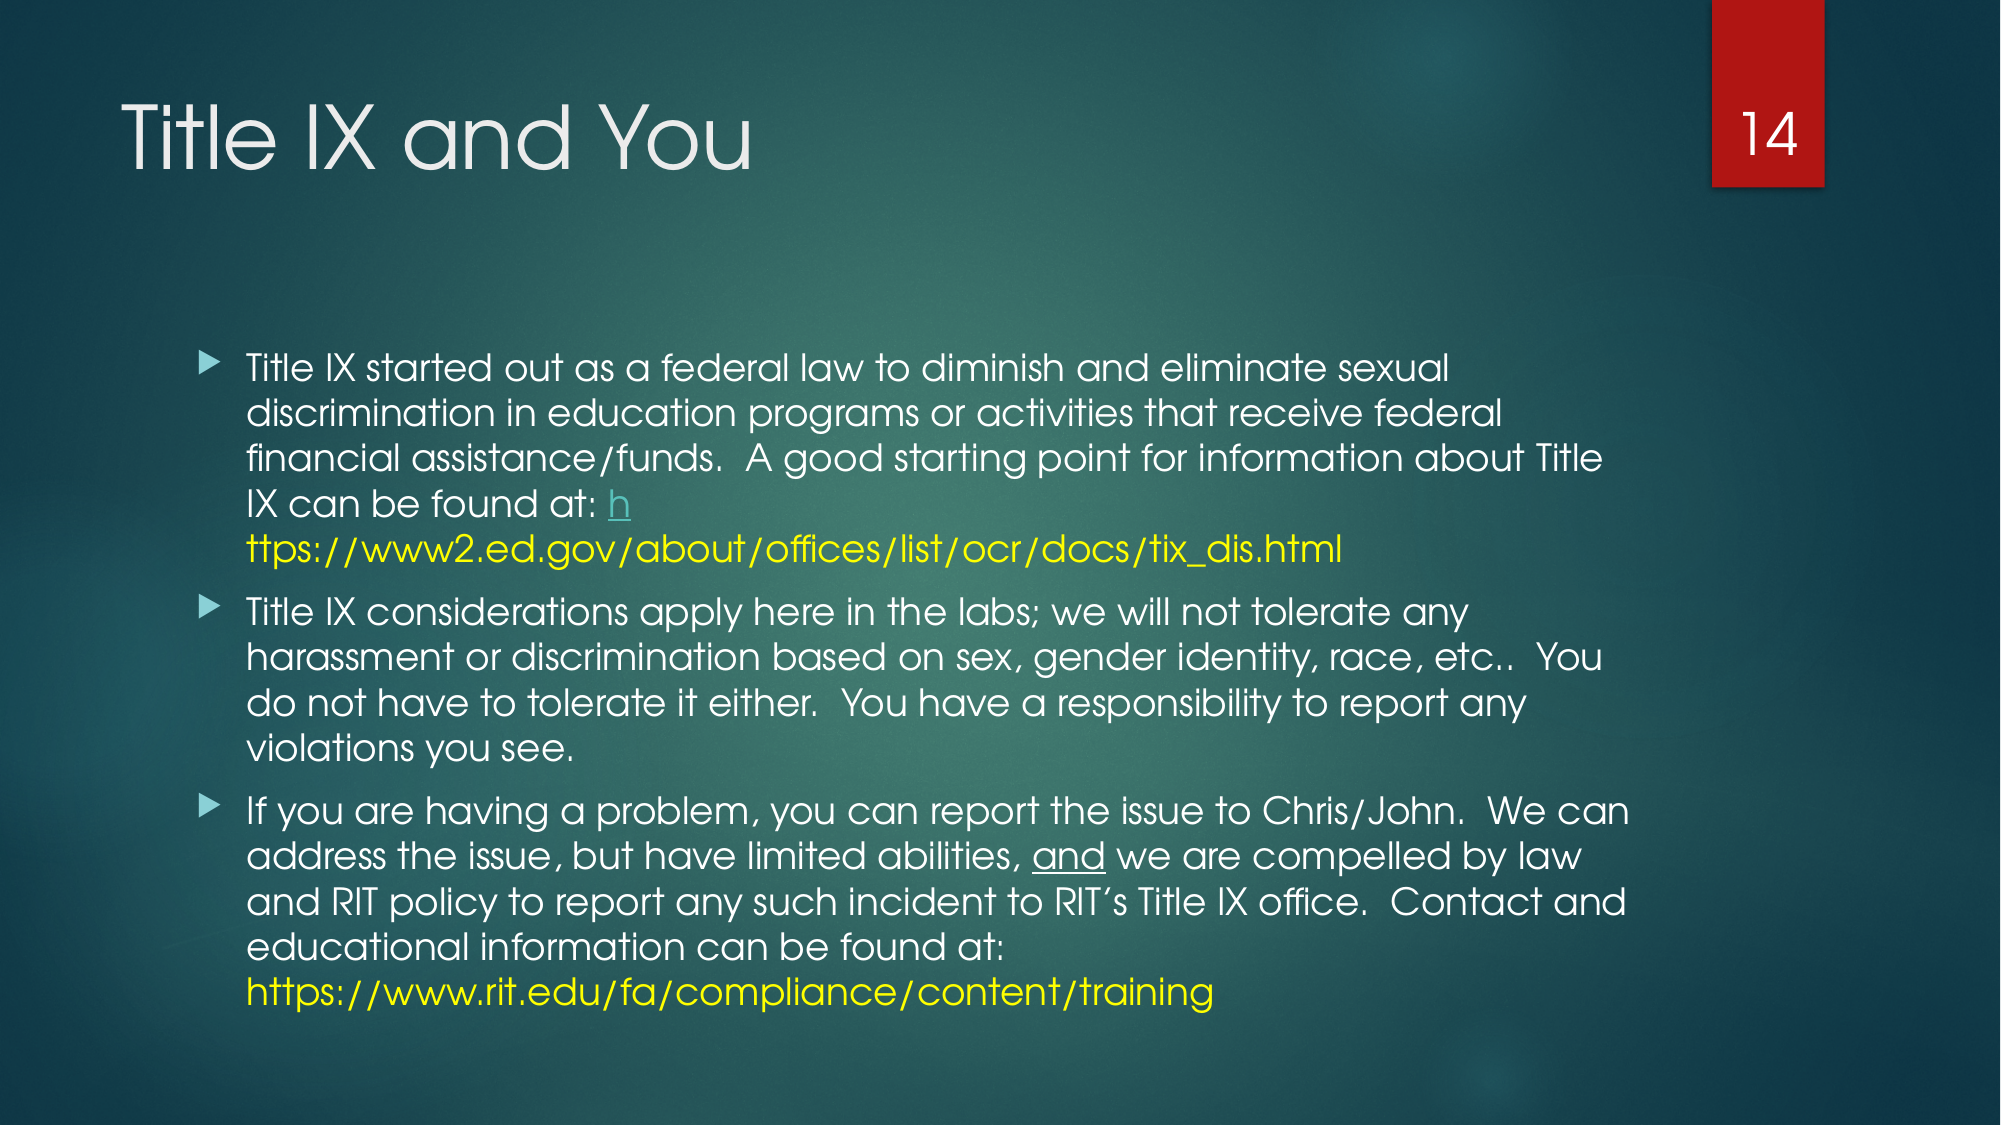

14
# Title IX and You
Title IX started out as a federal law to diminish and eliminate sexual discrimination in education programs or activities that receive federal financial assistance/funds.  A good starting point for information about Title IX can be found at: https://www2.ed.gov/about/offices/list/ocr/docs/tix_dis.html
Title IX considerations apply here in the labs; we will not tolerate any harassment or discrimination based on sex, gender identity, race, etc..  You do not have to tolerate it either.  You have a responsibility to report any violations you see.
If you are having a problem, you can report the issue to Chris/John.  We can address the issue, but have limited abilities, and we are compelled by law and RIT policy to report any such incident to RIT’s Title IX office.  Contact and educational information can be found at: https://www.rit.edu/fa/compliance/content/training